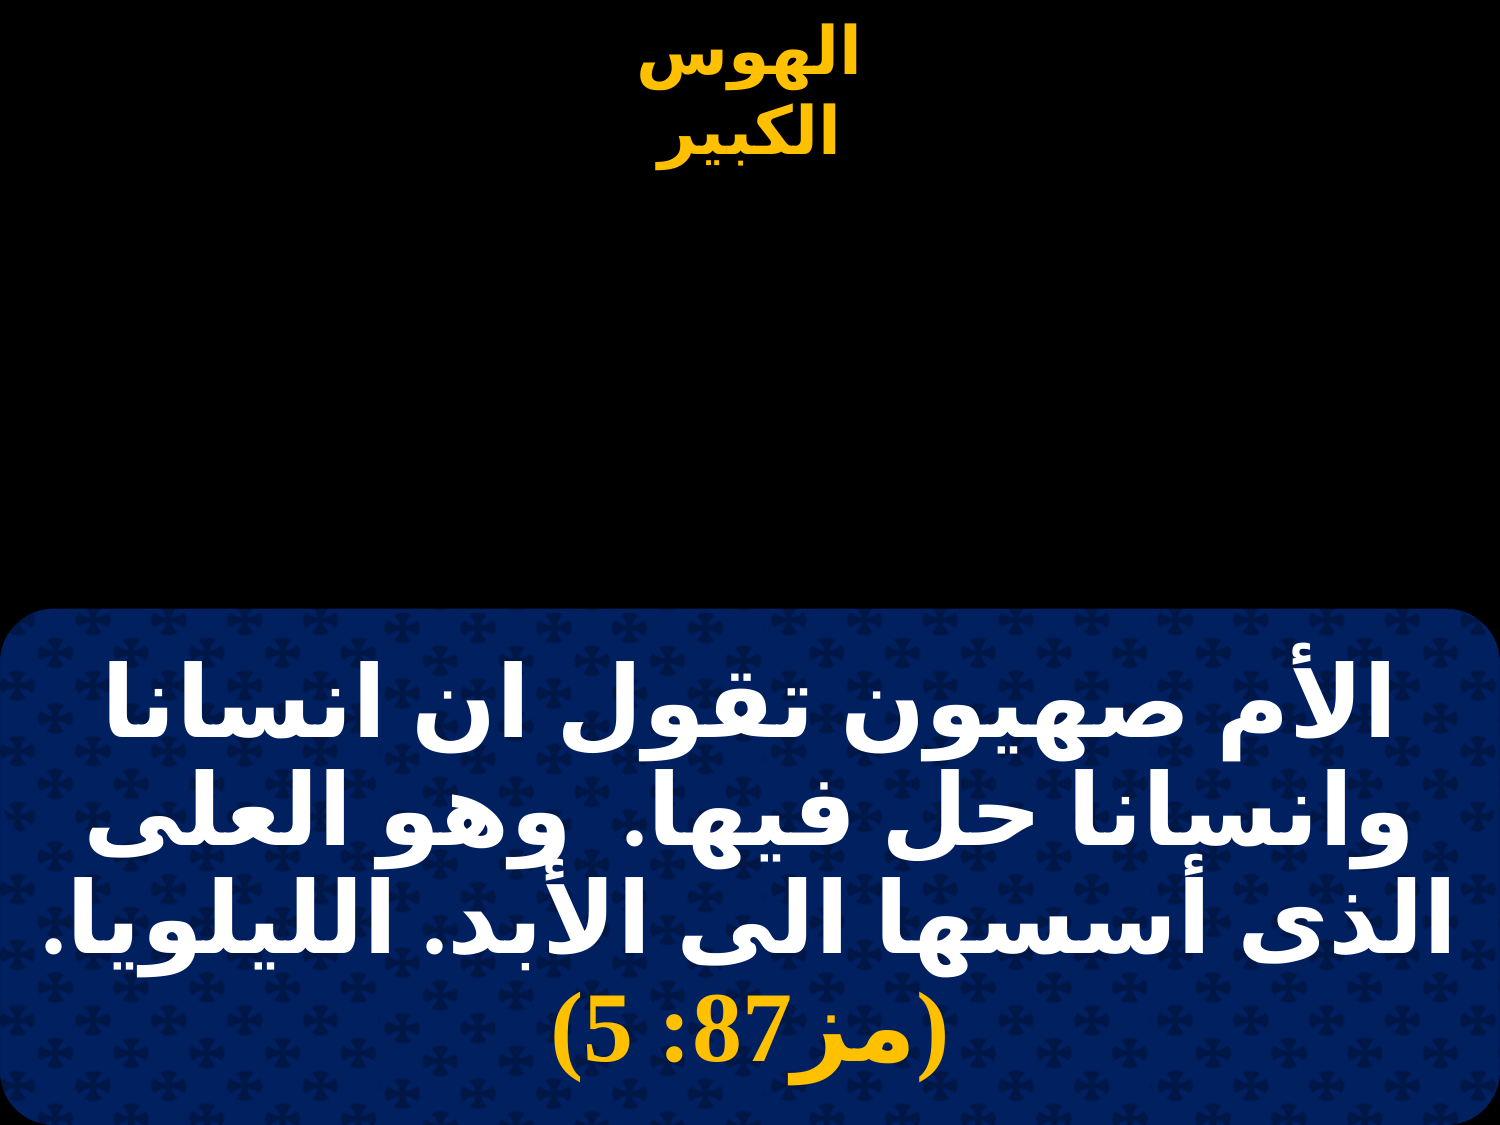

#
الأم صهيون تقول ان انسانا وانسانا حل فيها.  وهو العلى الذى أسسها الى الأبد. الليلويا.
(مز87: 5)